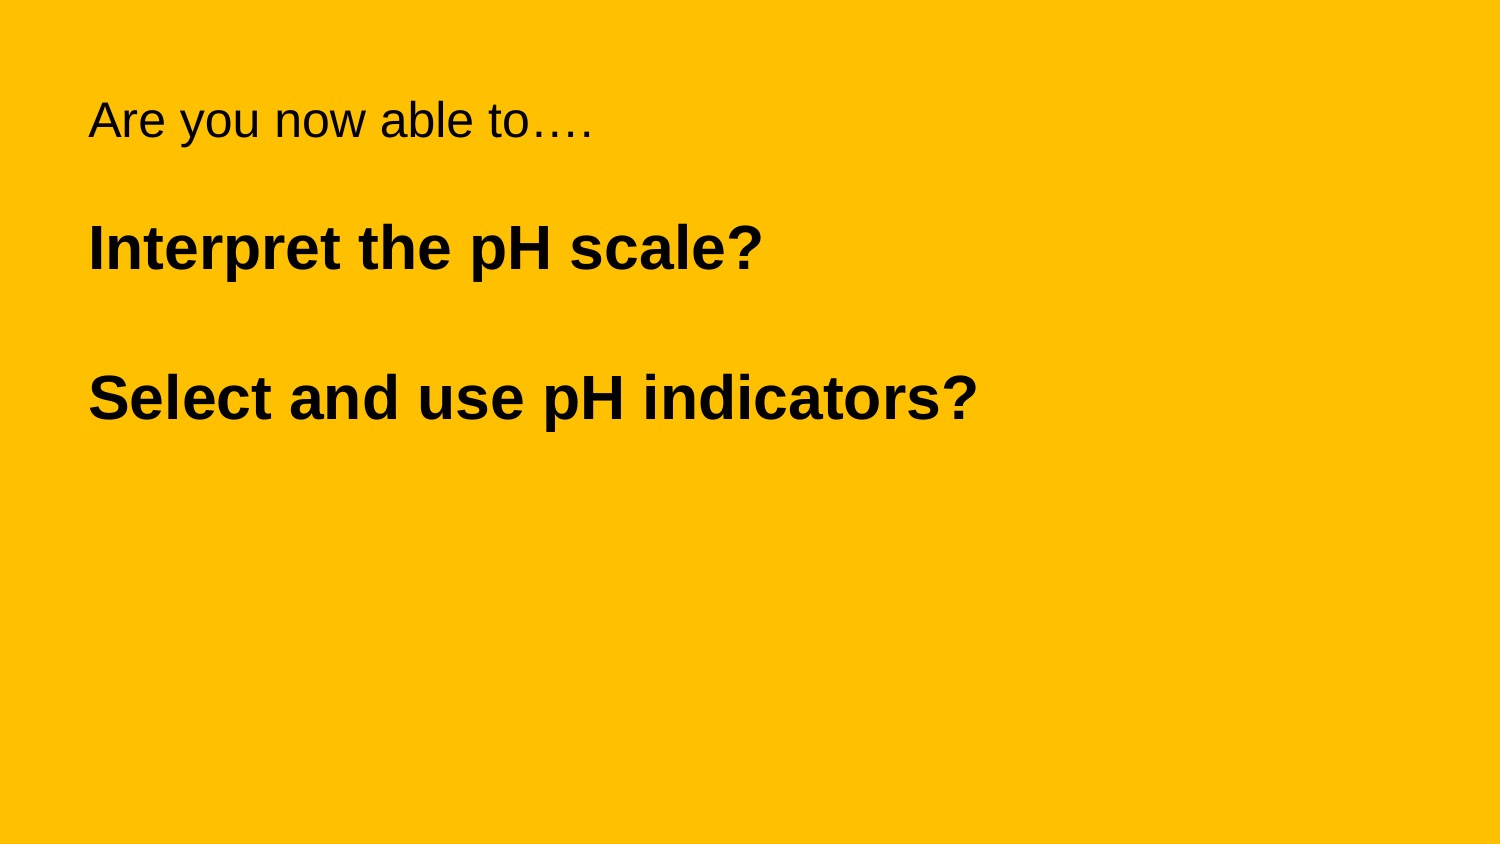

Are you now able to….

Interpret the pH scale?

Select and use pH indicators?